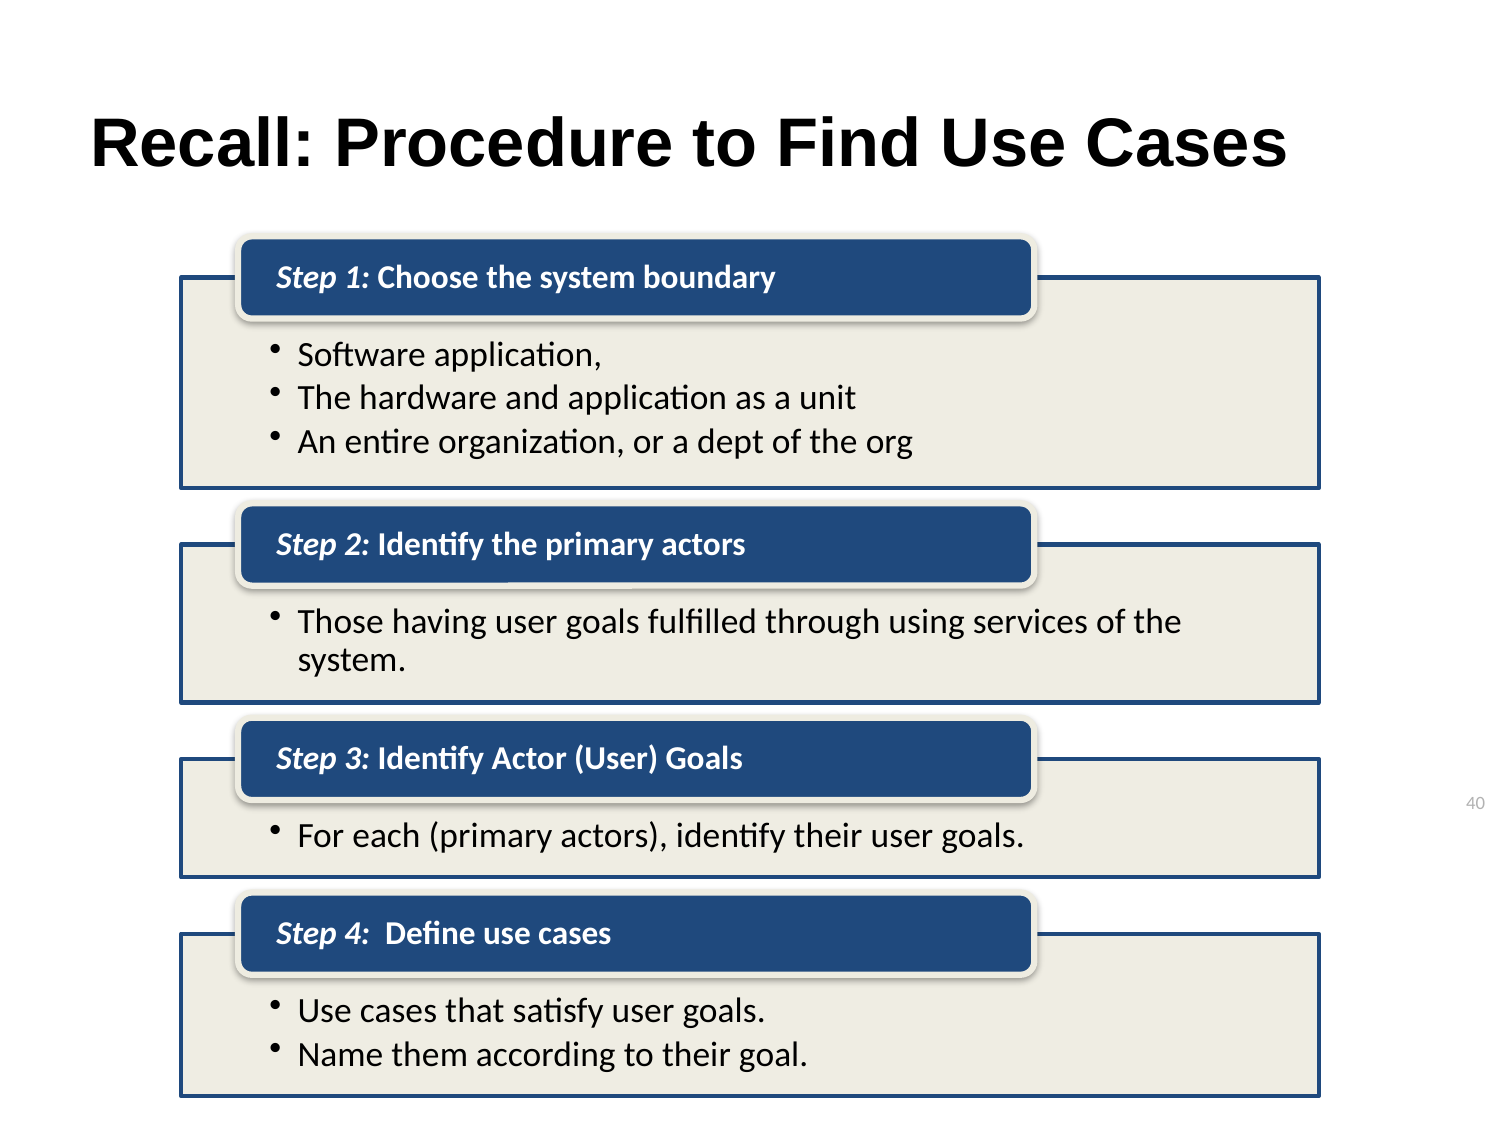

# Recall: Procedure to Find Use Cases
Software application,
The hardware and application as a unit
An entire organization, or a dept of the org
Step 1: Choose the system boundary
Those having user goals fulfilled through using services of the system.
Step 2: Identify the primary actors
For each (primary actors), identify their user goals.
Step 3: Identify Actor (User) Goals
Use cases that satisfy user goals.
Name them according to their goal.
Step 4:  Define use cases
40